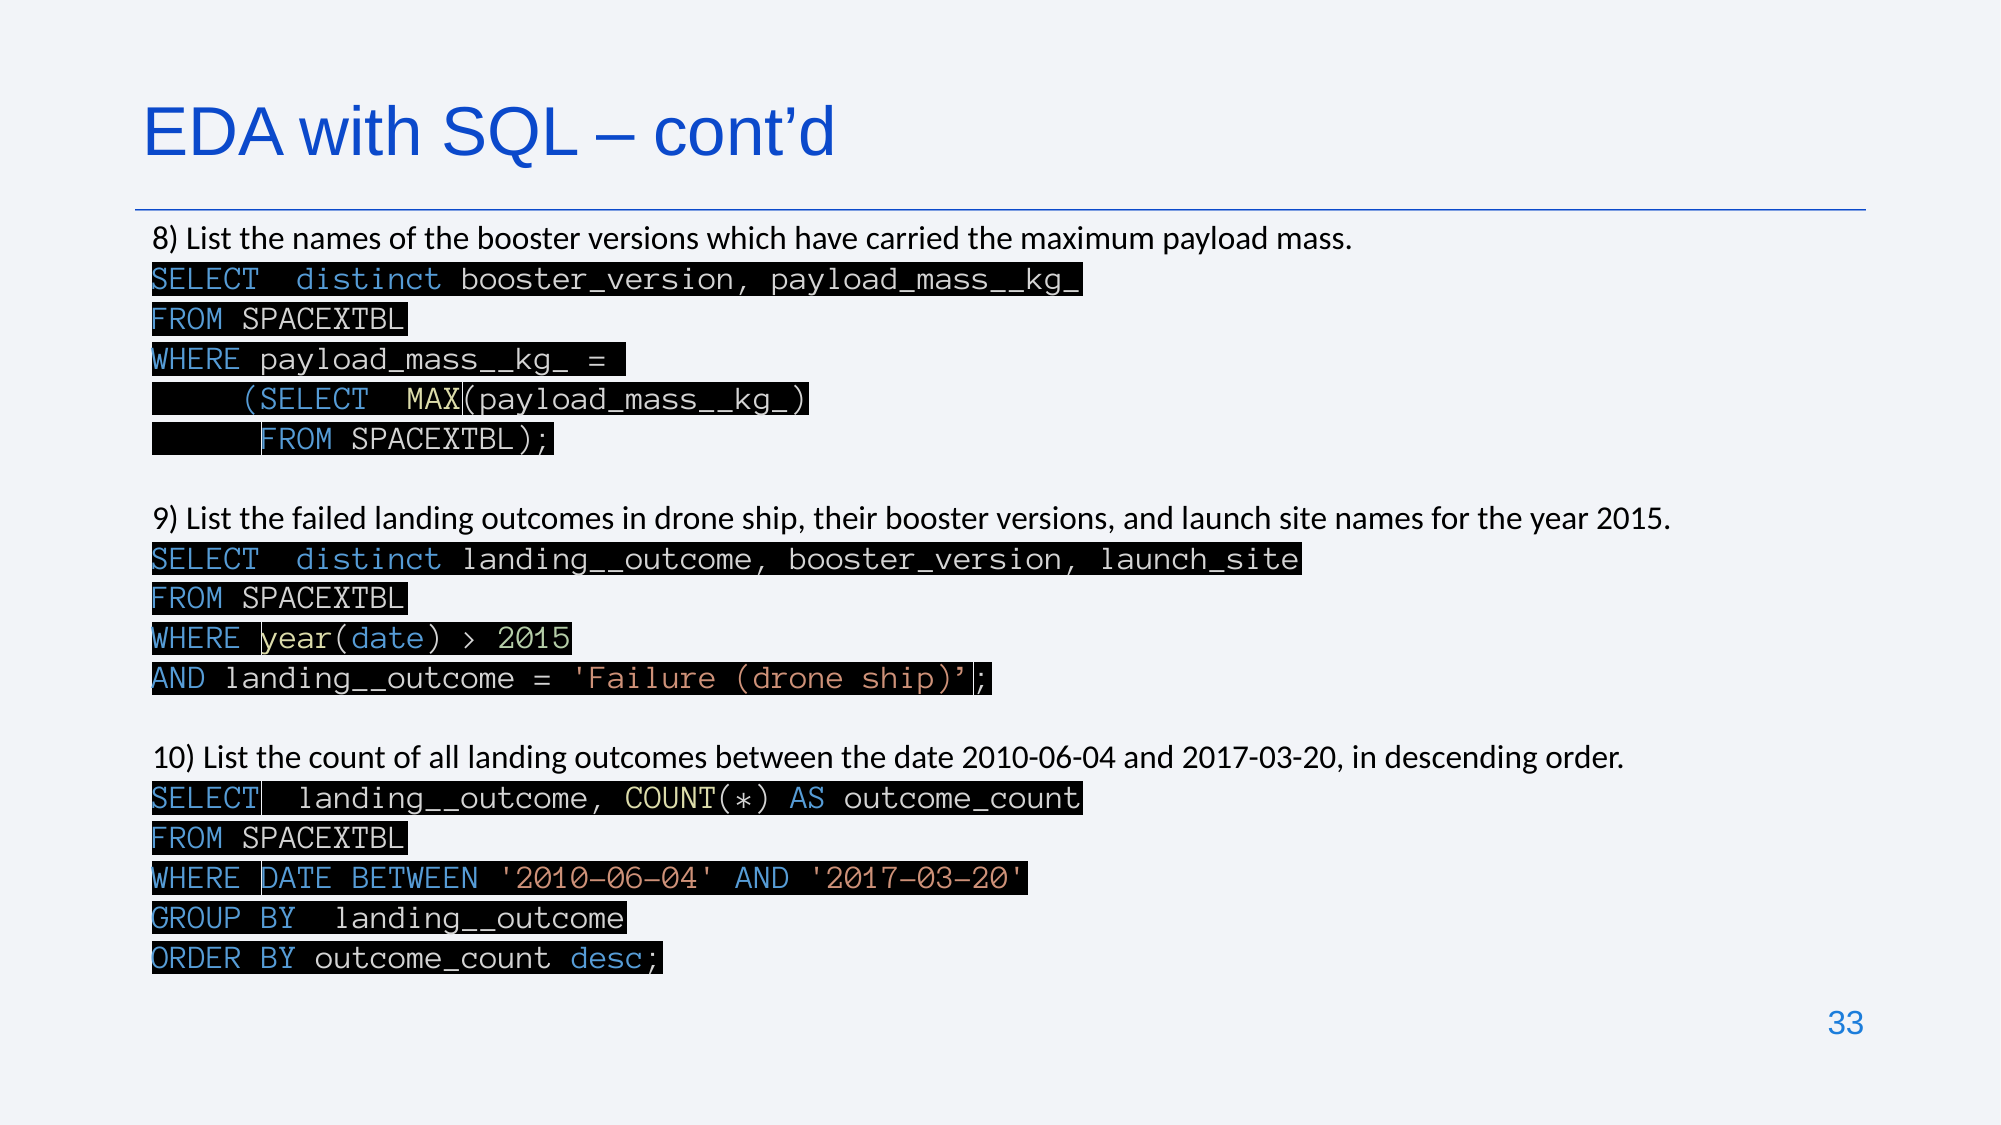

EDA with SQL – cont’d
8) List the names of the booster versions which have carried the maximum payload mass.
SELECT  distinct booster_version, payload_mass__kg_
FROM SPACEXTBL
WHERE payload_mass__kg_ =
     (SELECT  MAX(payload_mass__kg_)
      FROM SPACEXTBL);

9) List the failed landing outcomes in drone ship, their booster versions, and launch site names for the year 2015.
SELECT  distinct landing__outcome, booster_version, launch_site
FROM SPACEXTBL
WHERE year(date) > 2015
AND landing__outcome = 'Failure (drone ship)’;

10) List the count of all landing outcomes between the date 2010-06-04 and 2017-03-20, in descending order.
SELECT  landing__outcome, COUNT(*) AS outcome_count
FROM SPACEXTBL
WHERE DATE BETWEEN '2010-06-04' AND '2017-03-20'
GROUP BY  landing__outcome
ORDER BY outcome_count desc;

33